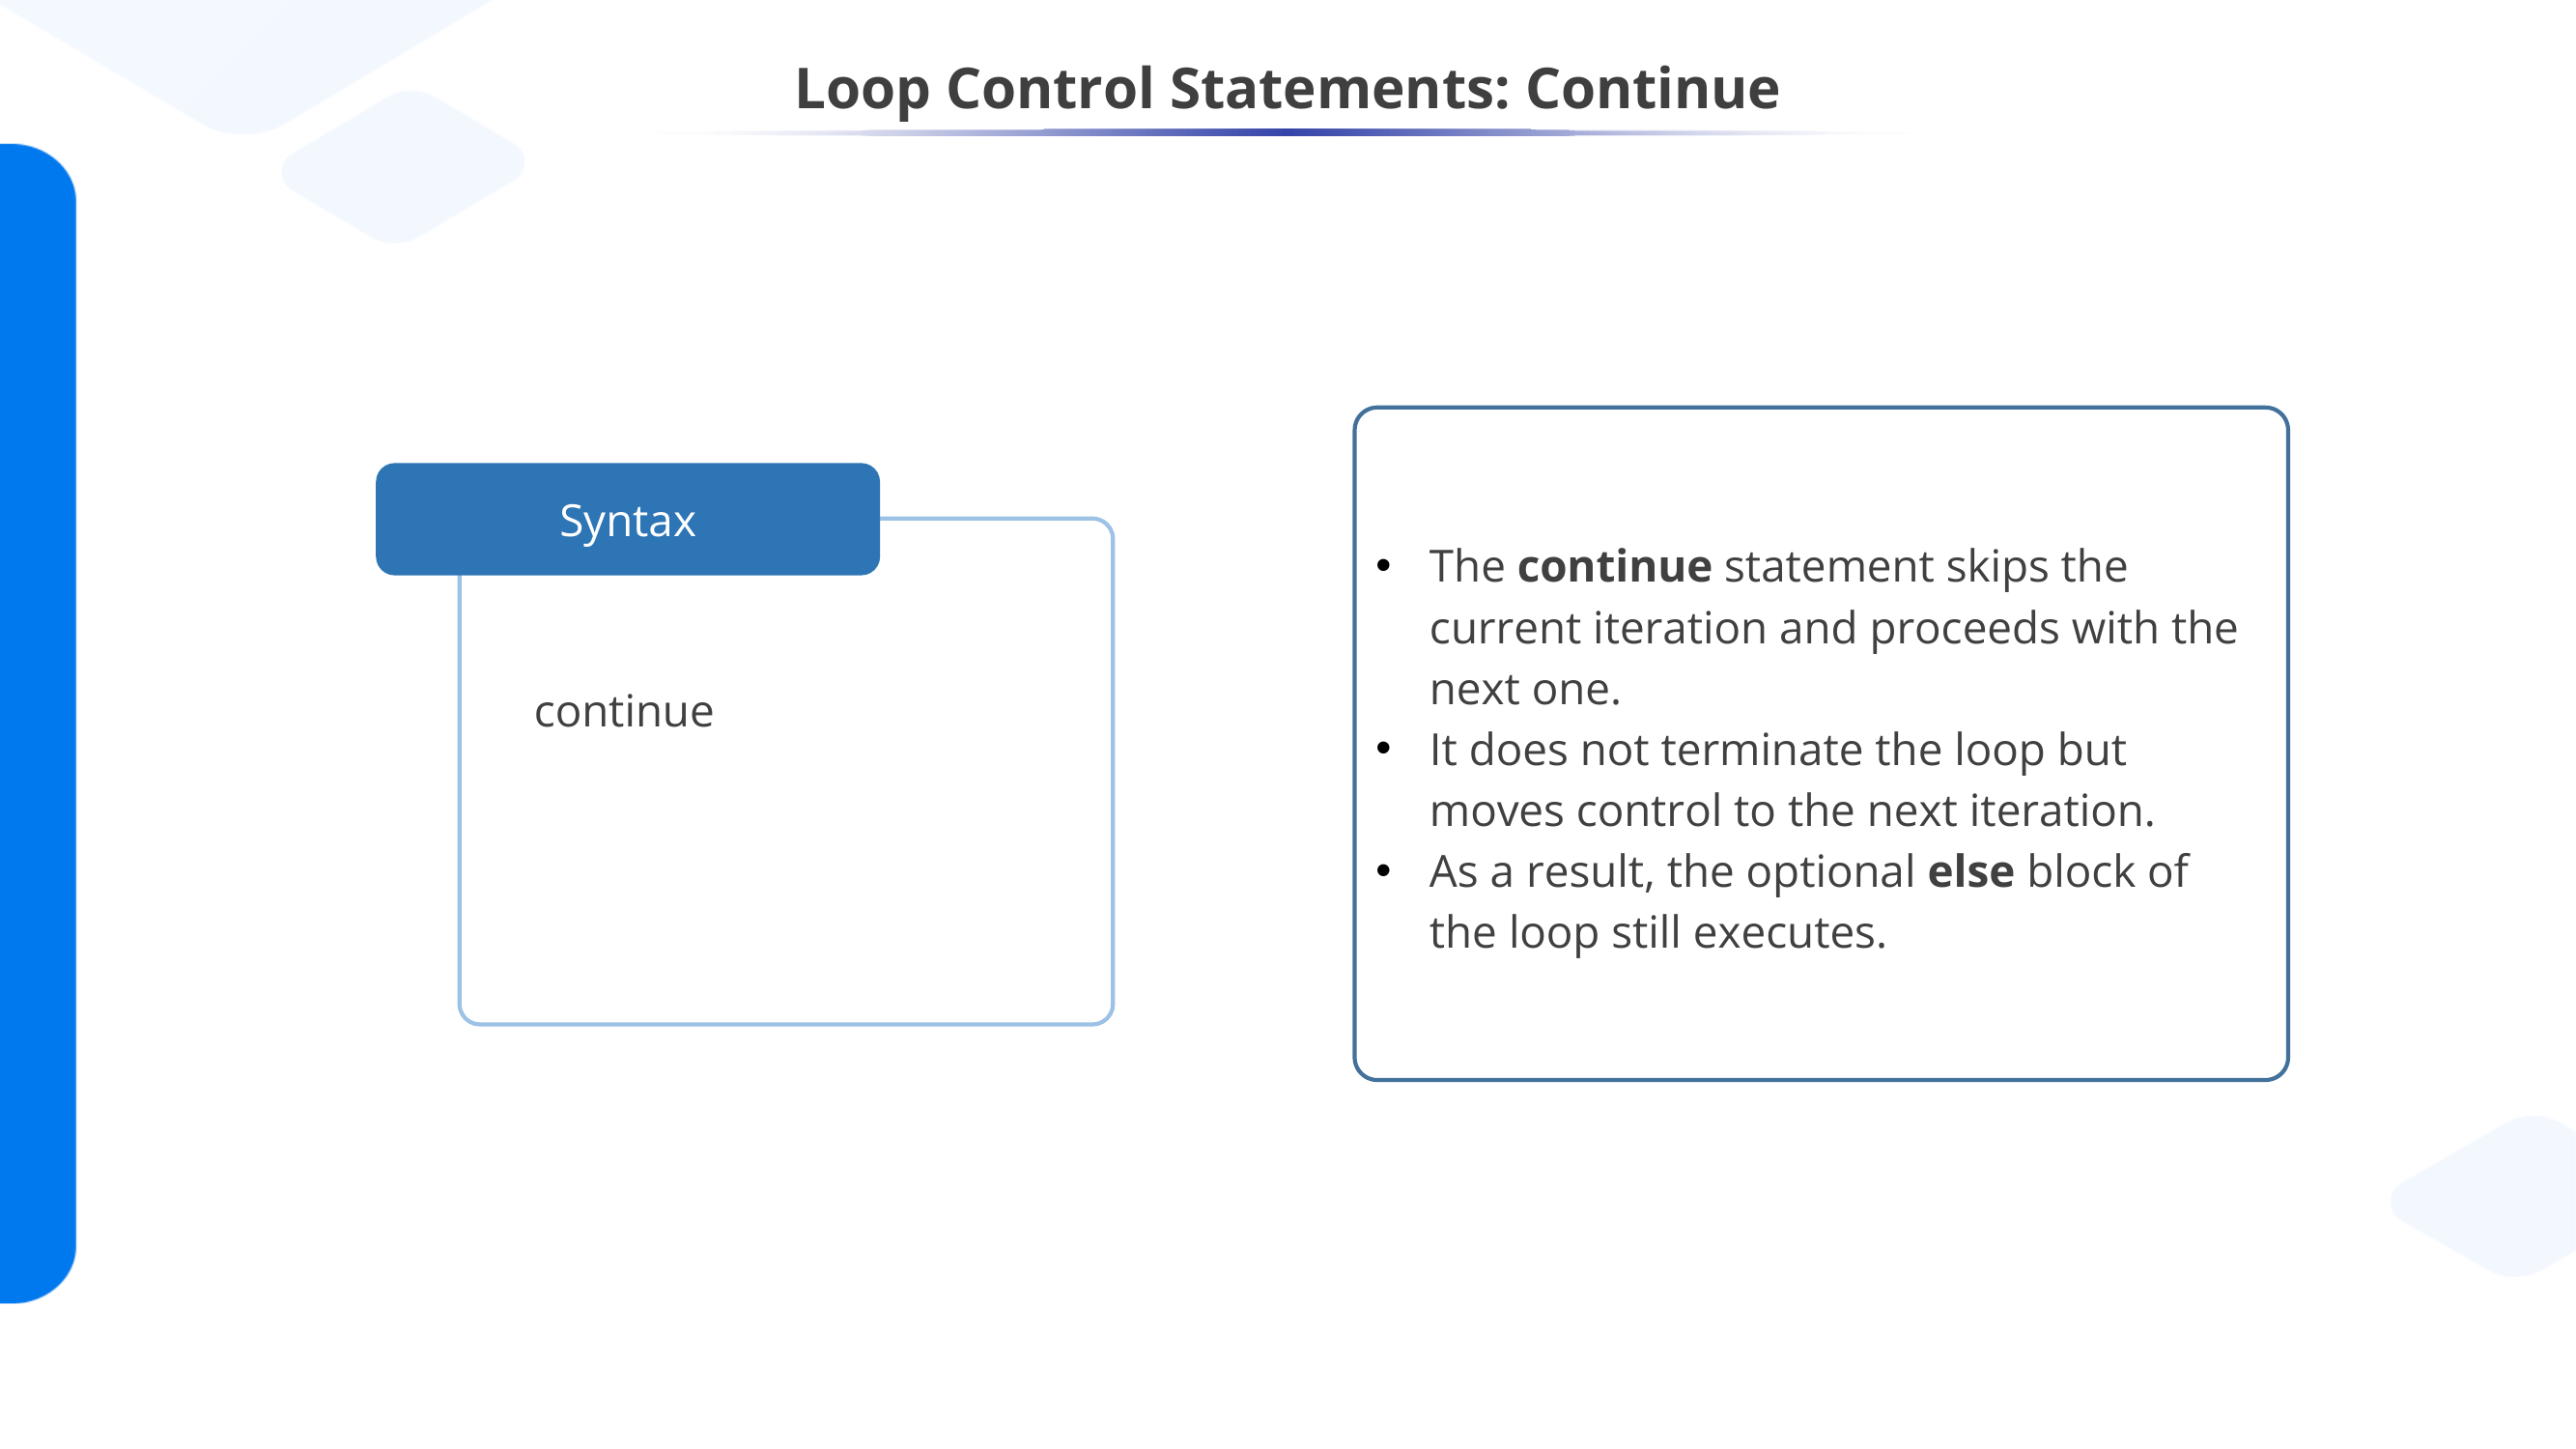

# Loop Control Statements: Continue

The continue statement skips the current iteration and proceeds with the next one.
It does not terminate the loop but moves control to the next iteration.
As a result, the optional else block of the loop still executes.
Syntax

continue